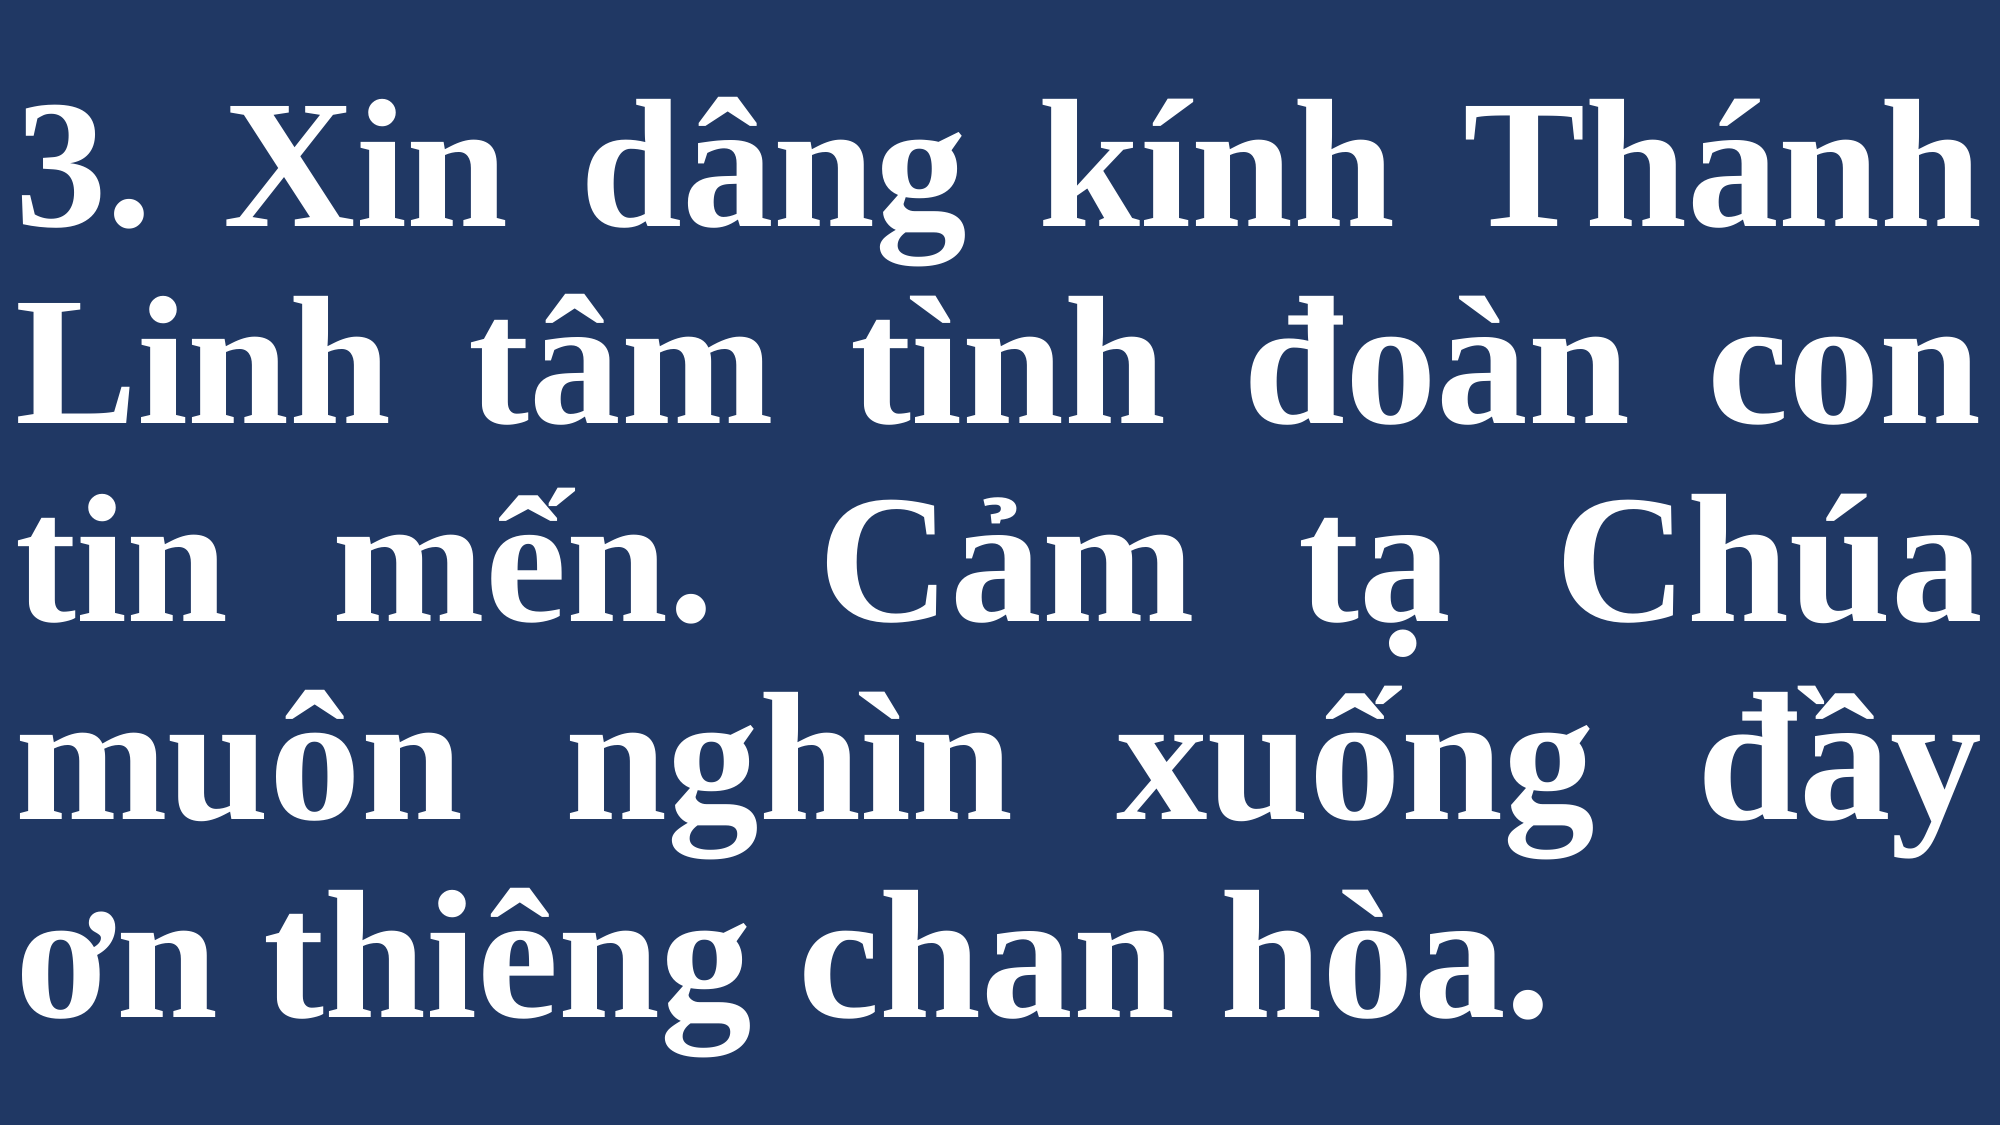

# 3. Xin dâng kính Thánh Linh tâm tình đoàn con tin mến. Cảm tạ Chúa muôn nghìn xuống đầy ơn thiêng chan hòa.